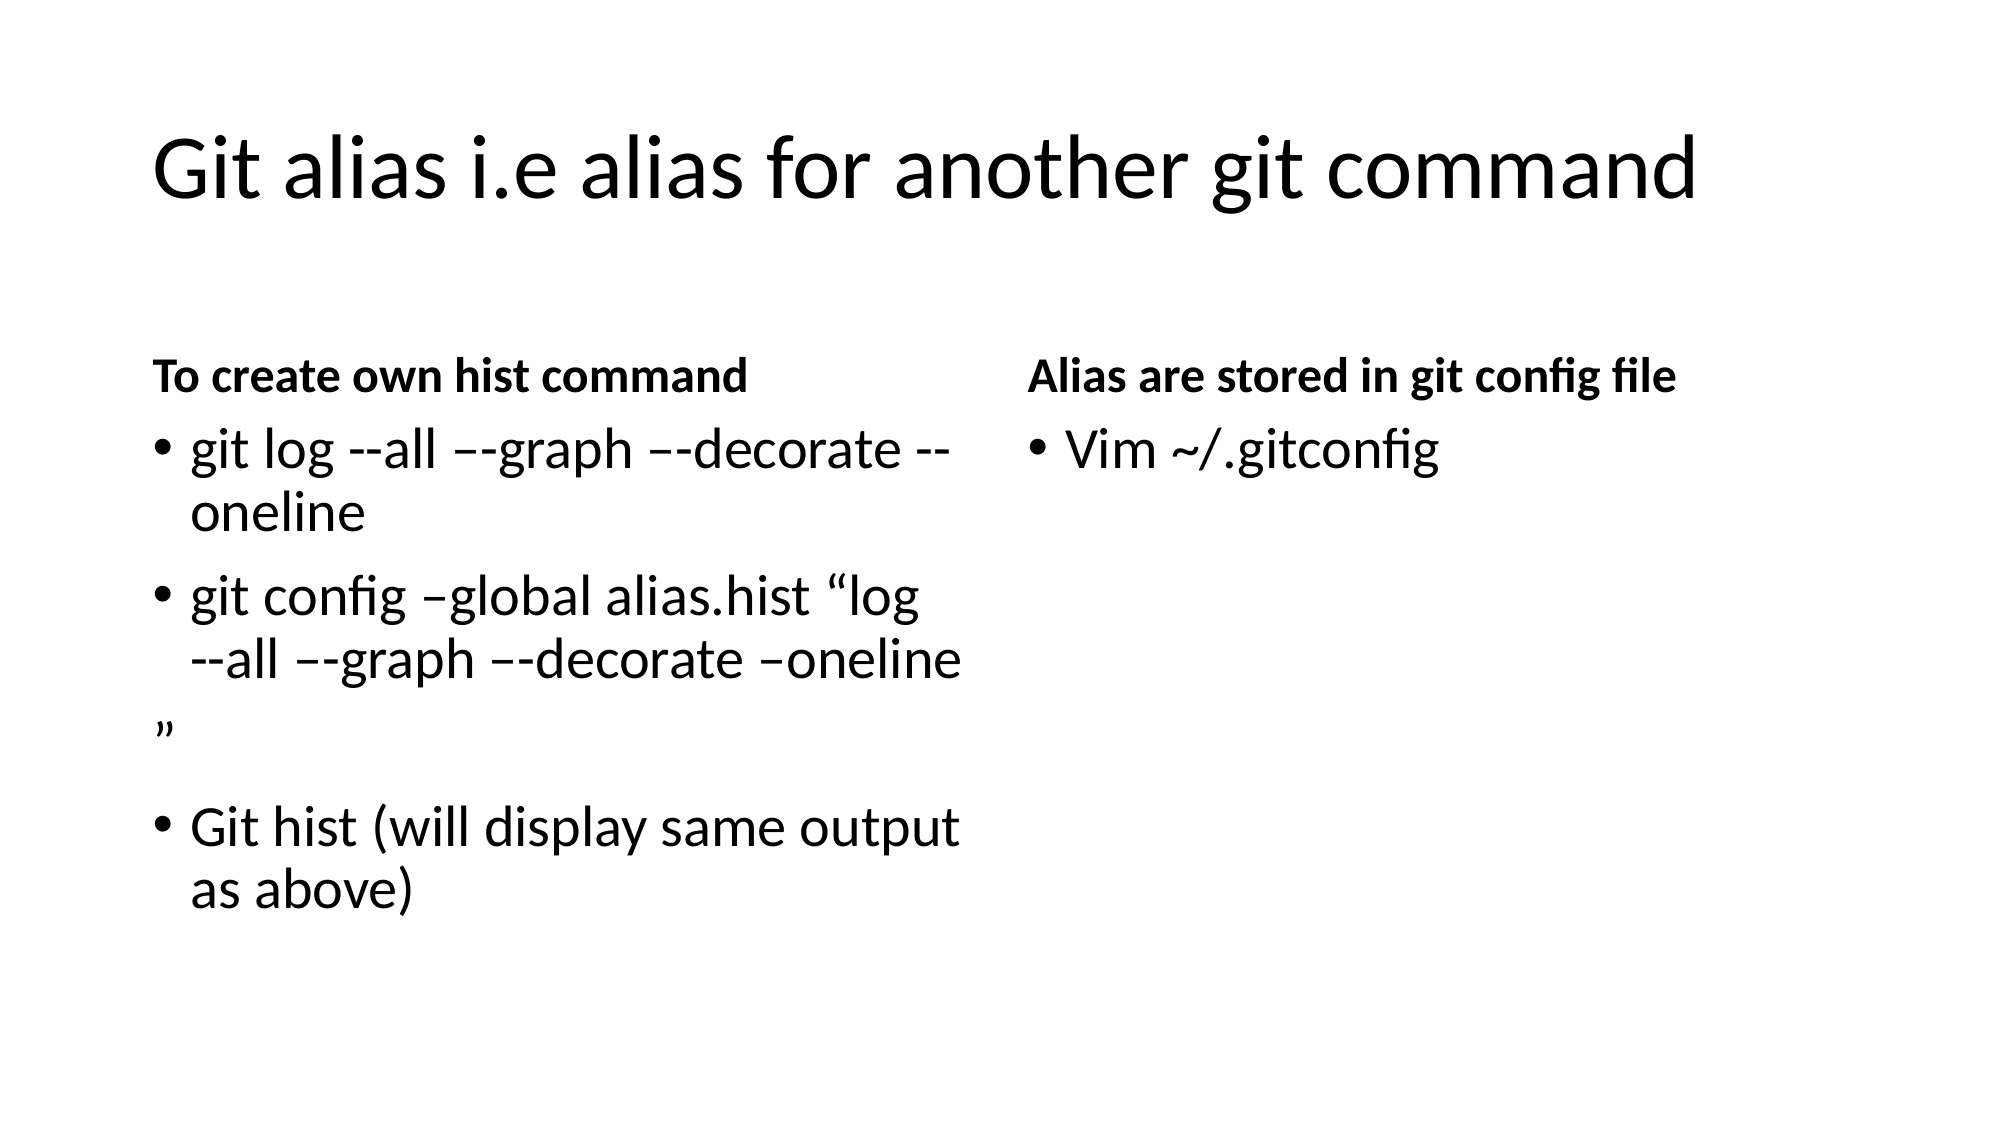

# Git alias i.e alias for another git command
To create own hist command
Alias are stored in git config file
git log --all –-graph –-decorate --oneline
git config –global alias.hist “log --all –-graph –-decorate –oneline
”
Git hist (will display same output as above)
Vim ~/.gitconfig